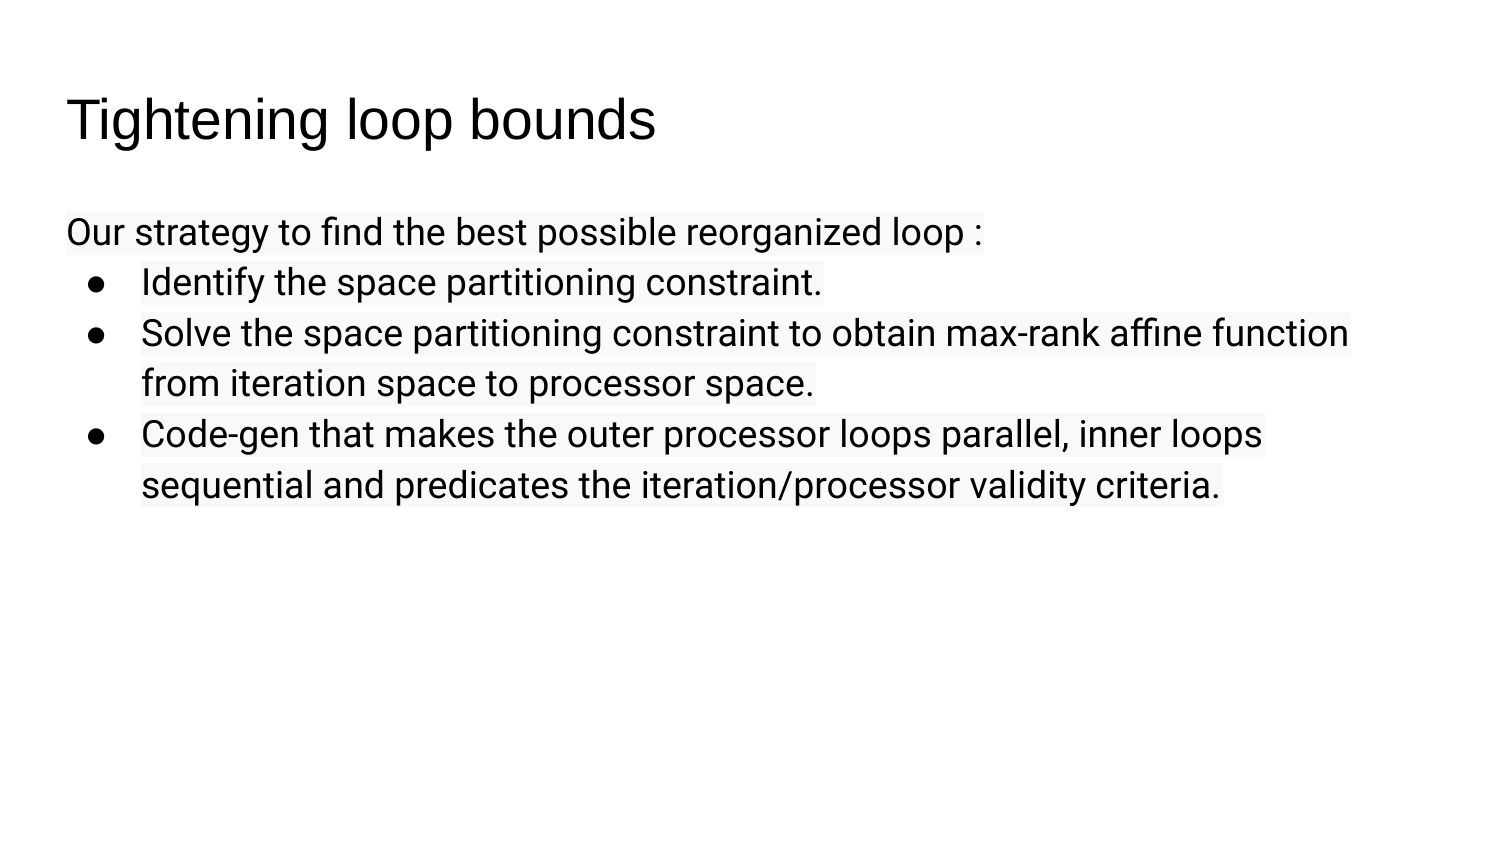

# Tightening loop bounds
Our strategy to find the best possible reorganized loop :
Identify the space partitioning constraint.
Solve the space partitioning constraint to obtain max-rank affine function from iteration space to processor space.
Code-gen that makes the outer processor loops parallel, inner loops sequential and predicates the iteration/processor validity criteria.